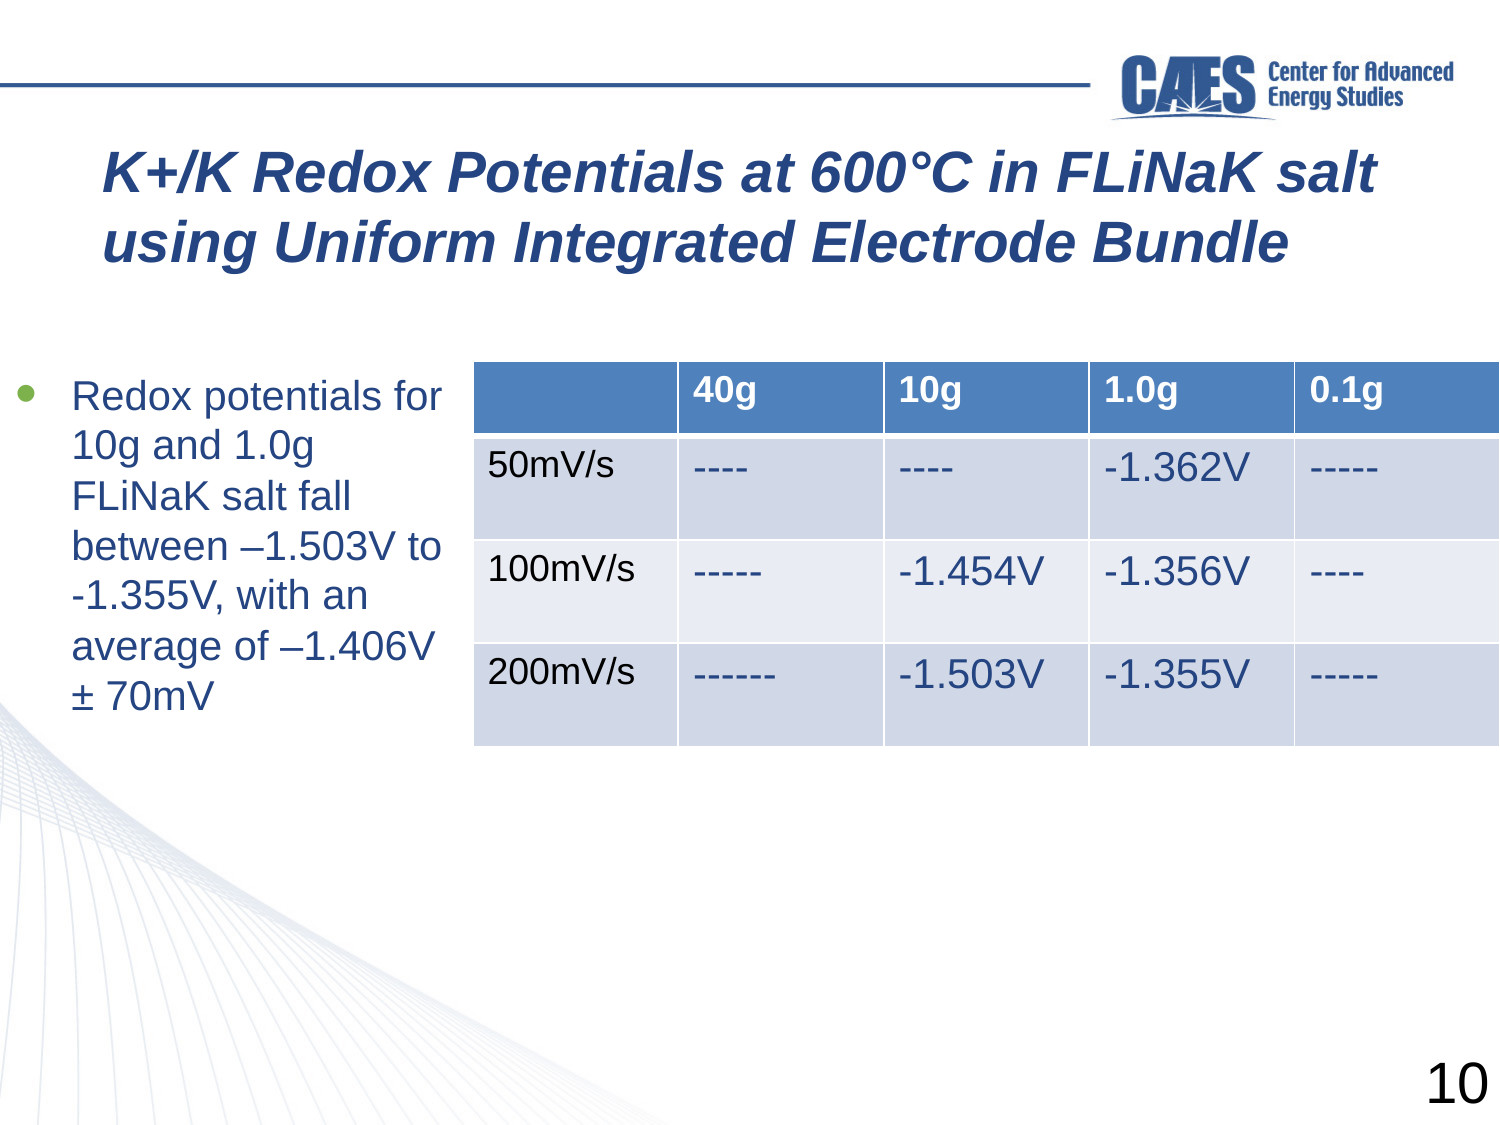

# K+/K Redox Potentials at 600°C in FLiNaK salt using Uniform Integrated Electrode Bundle

Redox potentials for 10g and 1.0g FLiNaK salt fall between –1.503V to -1.355V, with an average of –1.406V ± 70mV

|  | 40g | 10g | 1.0g | 0.1g |
| --- | --- | --- | --- | --- |
| 50mV/s | ---- | ---- | -1.362V | ----- |
| 100mV/s | ----- | -1.454V | -1.356V | ---- |
| 200mV/s | ------ | -1.503V | -1.355V | ----- |
10